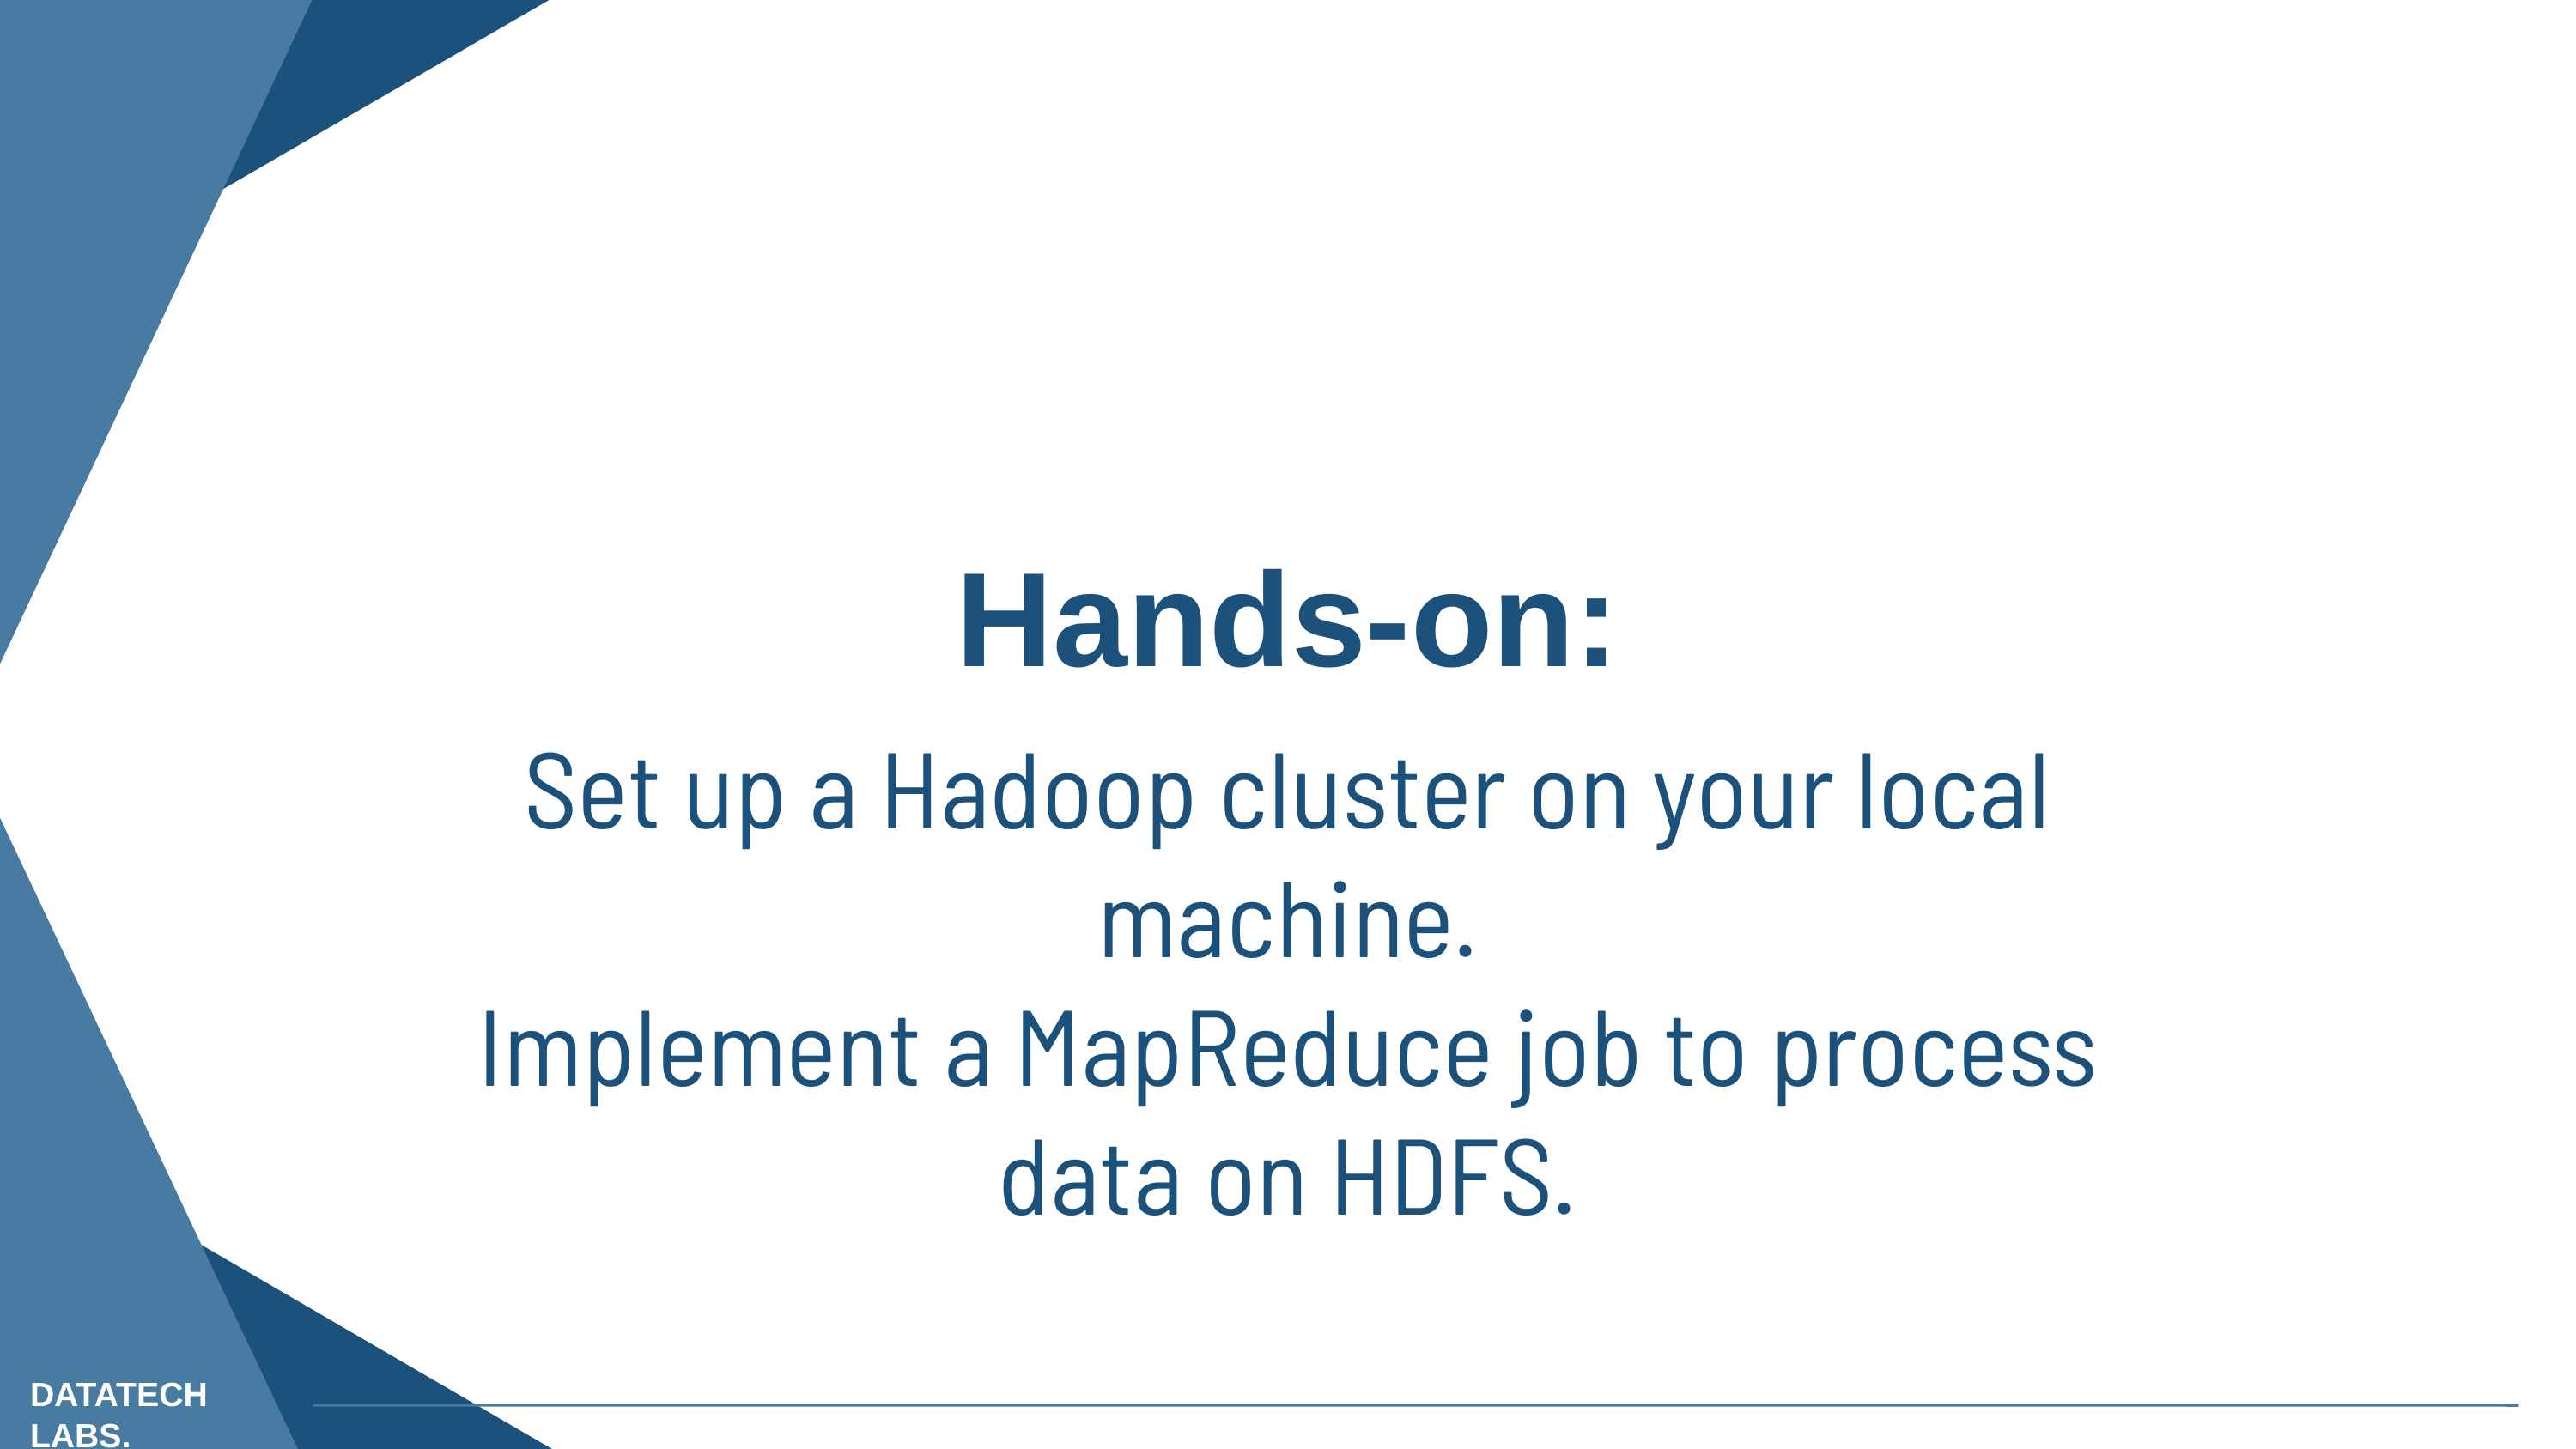

Hands-on:
Set up a Hadoop cluster on your local machine.
Implement a MapReduce job to process data on HDFS.
DATATECH LABS.